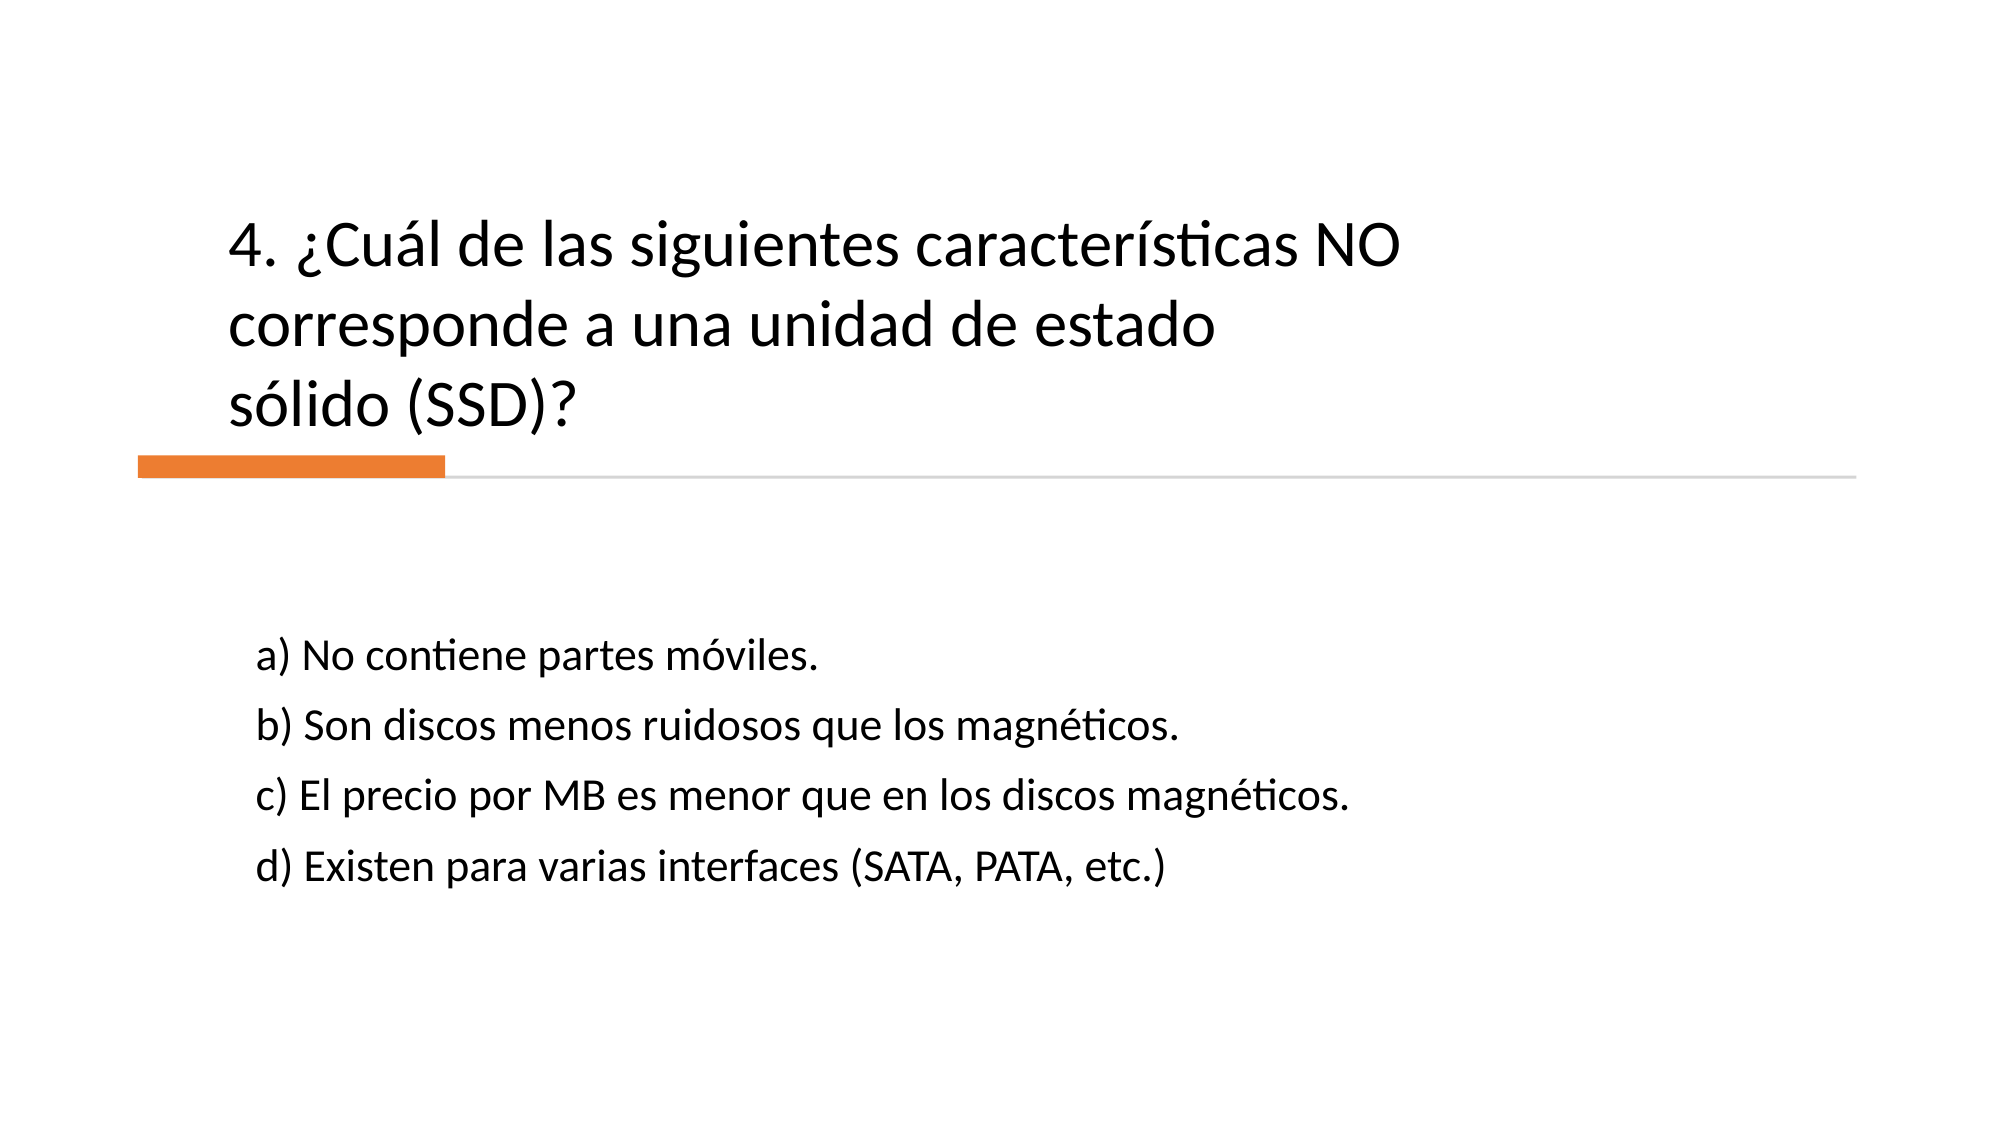

4. ¿Cuál de las siguientes características NO corresponde a una unidad de estado sólido (SSD)?

          a) No contiene partes móviles.
          b) Son discos menos ruidosos que los magnéticos.
          c) El precio por MB es menor que en los discos magnéticos.
          d) Existen para varias interfaces (SATA, PATA, etc.)